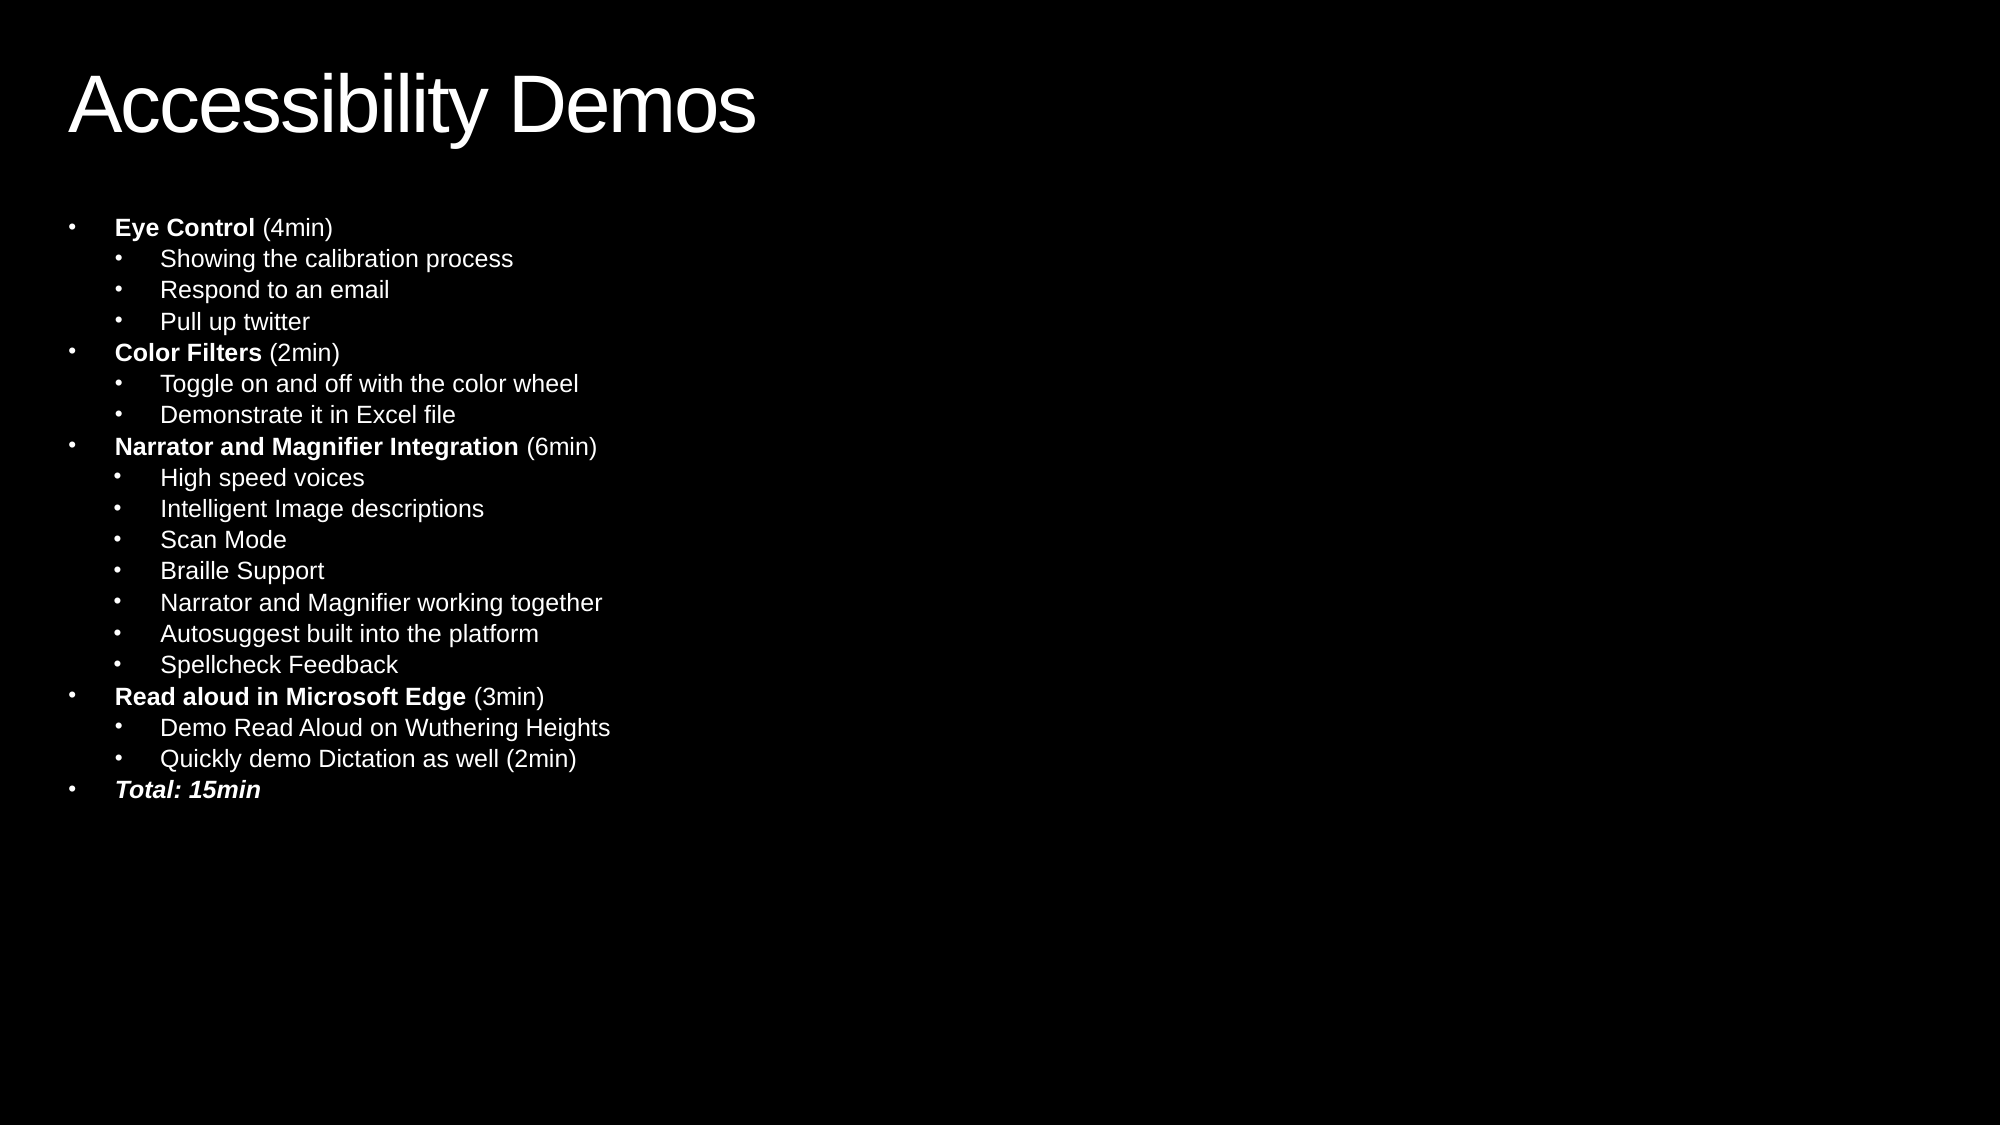

# Accessibility Demos
Eye Control (4min)
Showing the calibration process
Respond to an email
Pull up twitter
Color Filters (2min)
Toggle on and off with the color wheel
Demonstrate it in Excel file
Narrator and Magnifier Integration (6min)
High speed voices
Intelligent Image descriptions
Scan Mode
Braille Support
Narrator and Magnifier working together
Autosuggest built into the platform
Spellcheck Feedback
Read aloud in Microsoft Edge (3min)
Demo Read Aloud on Wuthering Heights
Quickly demo Dictation as well (2min)
Total: 15min